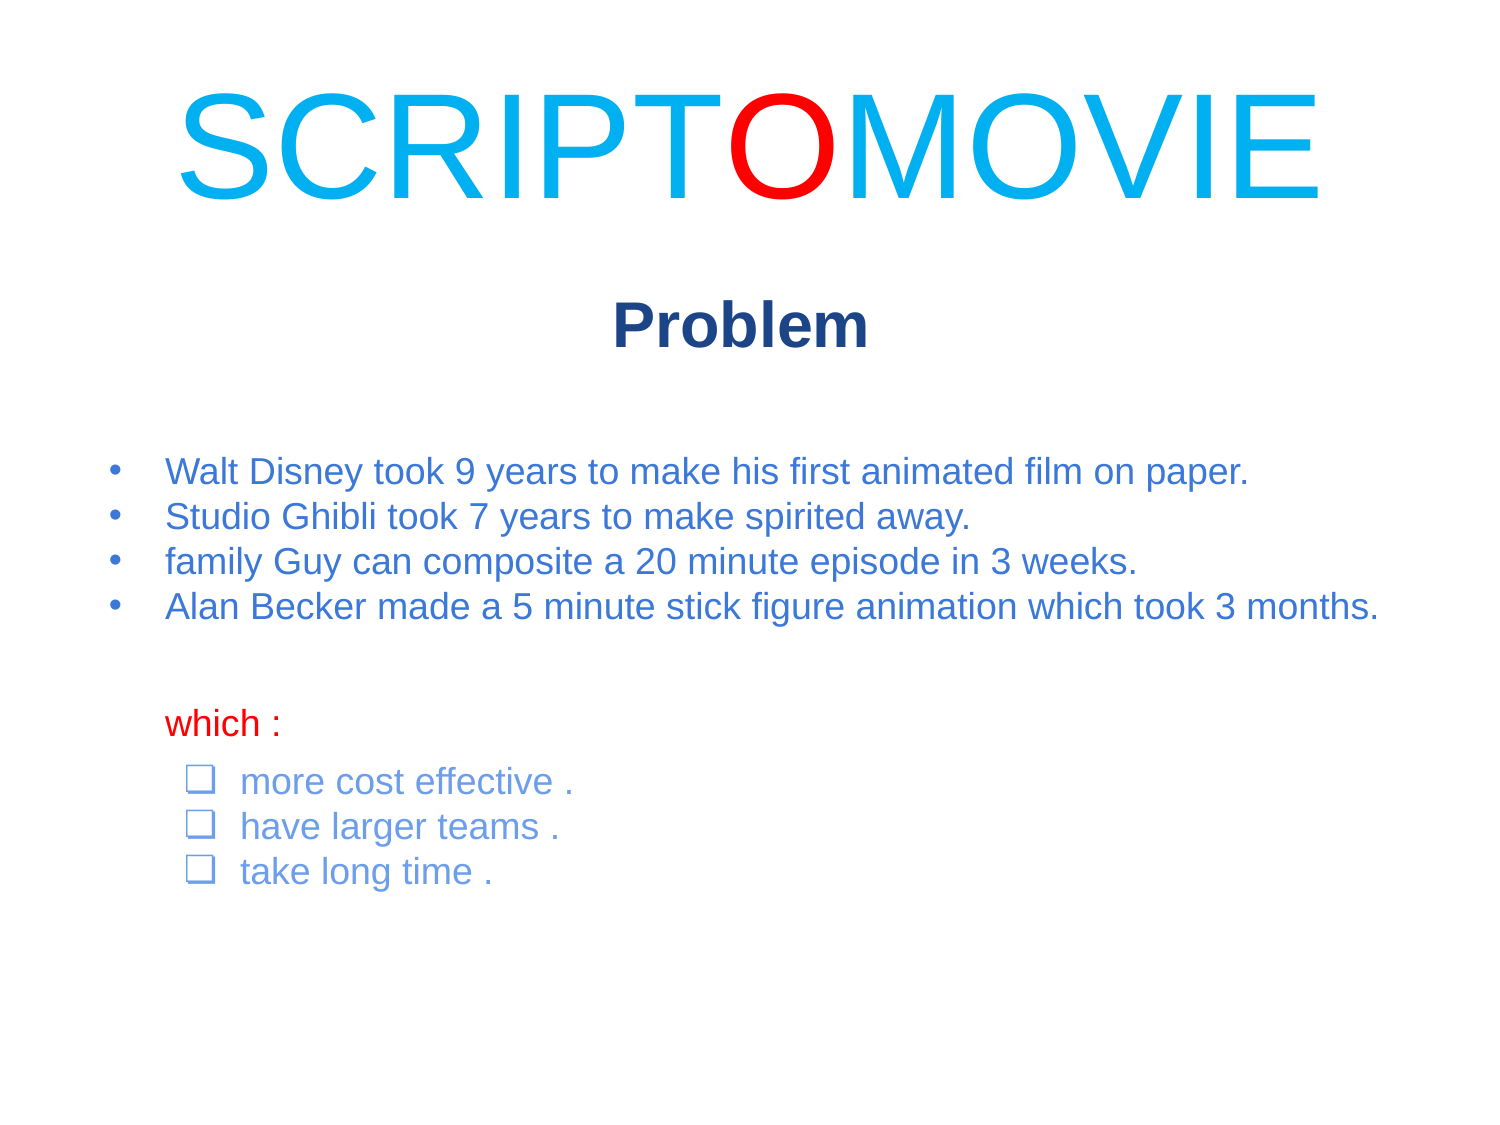

# SCRIPTOMOVIE
Problem

Walt Disney took 9 years to make his first animated film on paper.
Studio Ghibli took 7 years to make spirited away.
family Guy can composite a 20 minute episode in 3 weeks.
Alan Becker made a 5 minute stick figure animation which took 3 months.

which :
more cost effective .
have larger teams .
take long time .